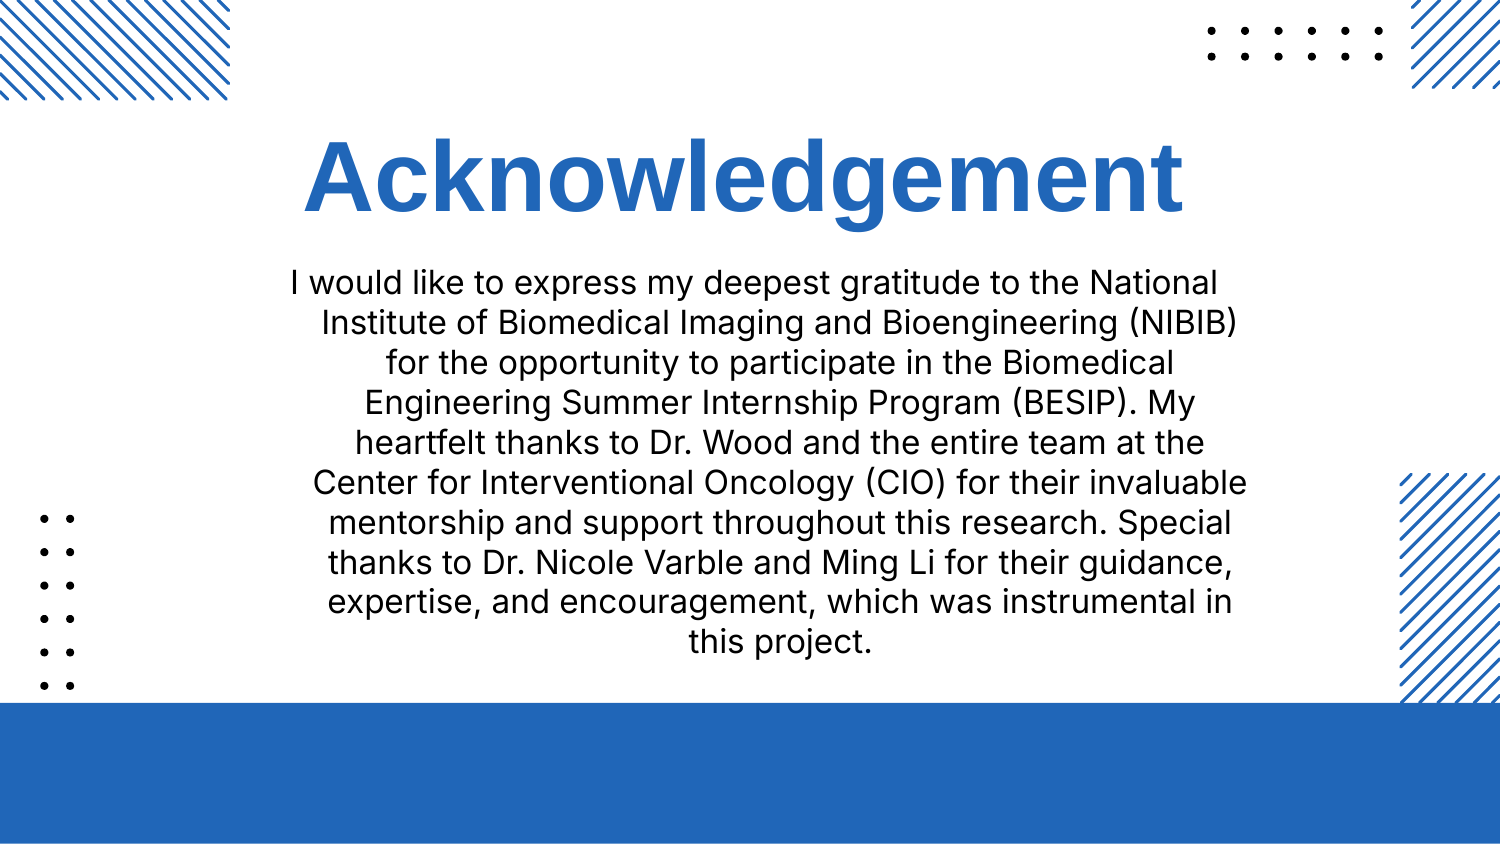

# Acknowledgement
I would like to express my deepest gratitude to the National Institute of Biomedical Imaging and Bioengineering (NIBIB) for the opportunity to participate in the Biomedical Engineering Summer Internship Program (BESIP). My heartfelt thanks to Dr. Wood and the entire team at the Center for Interventional Oncology (CIO) for their invaluable mentorship and support throughout this research. Special thanks to Dr. Nicole Varble and Ming Li for their guidance, expertise, and encouragement, which was instrumental in this project.